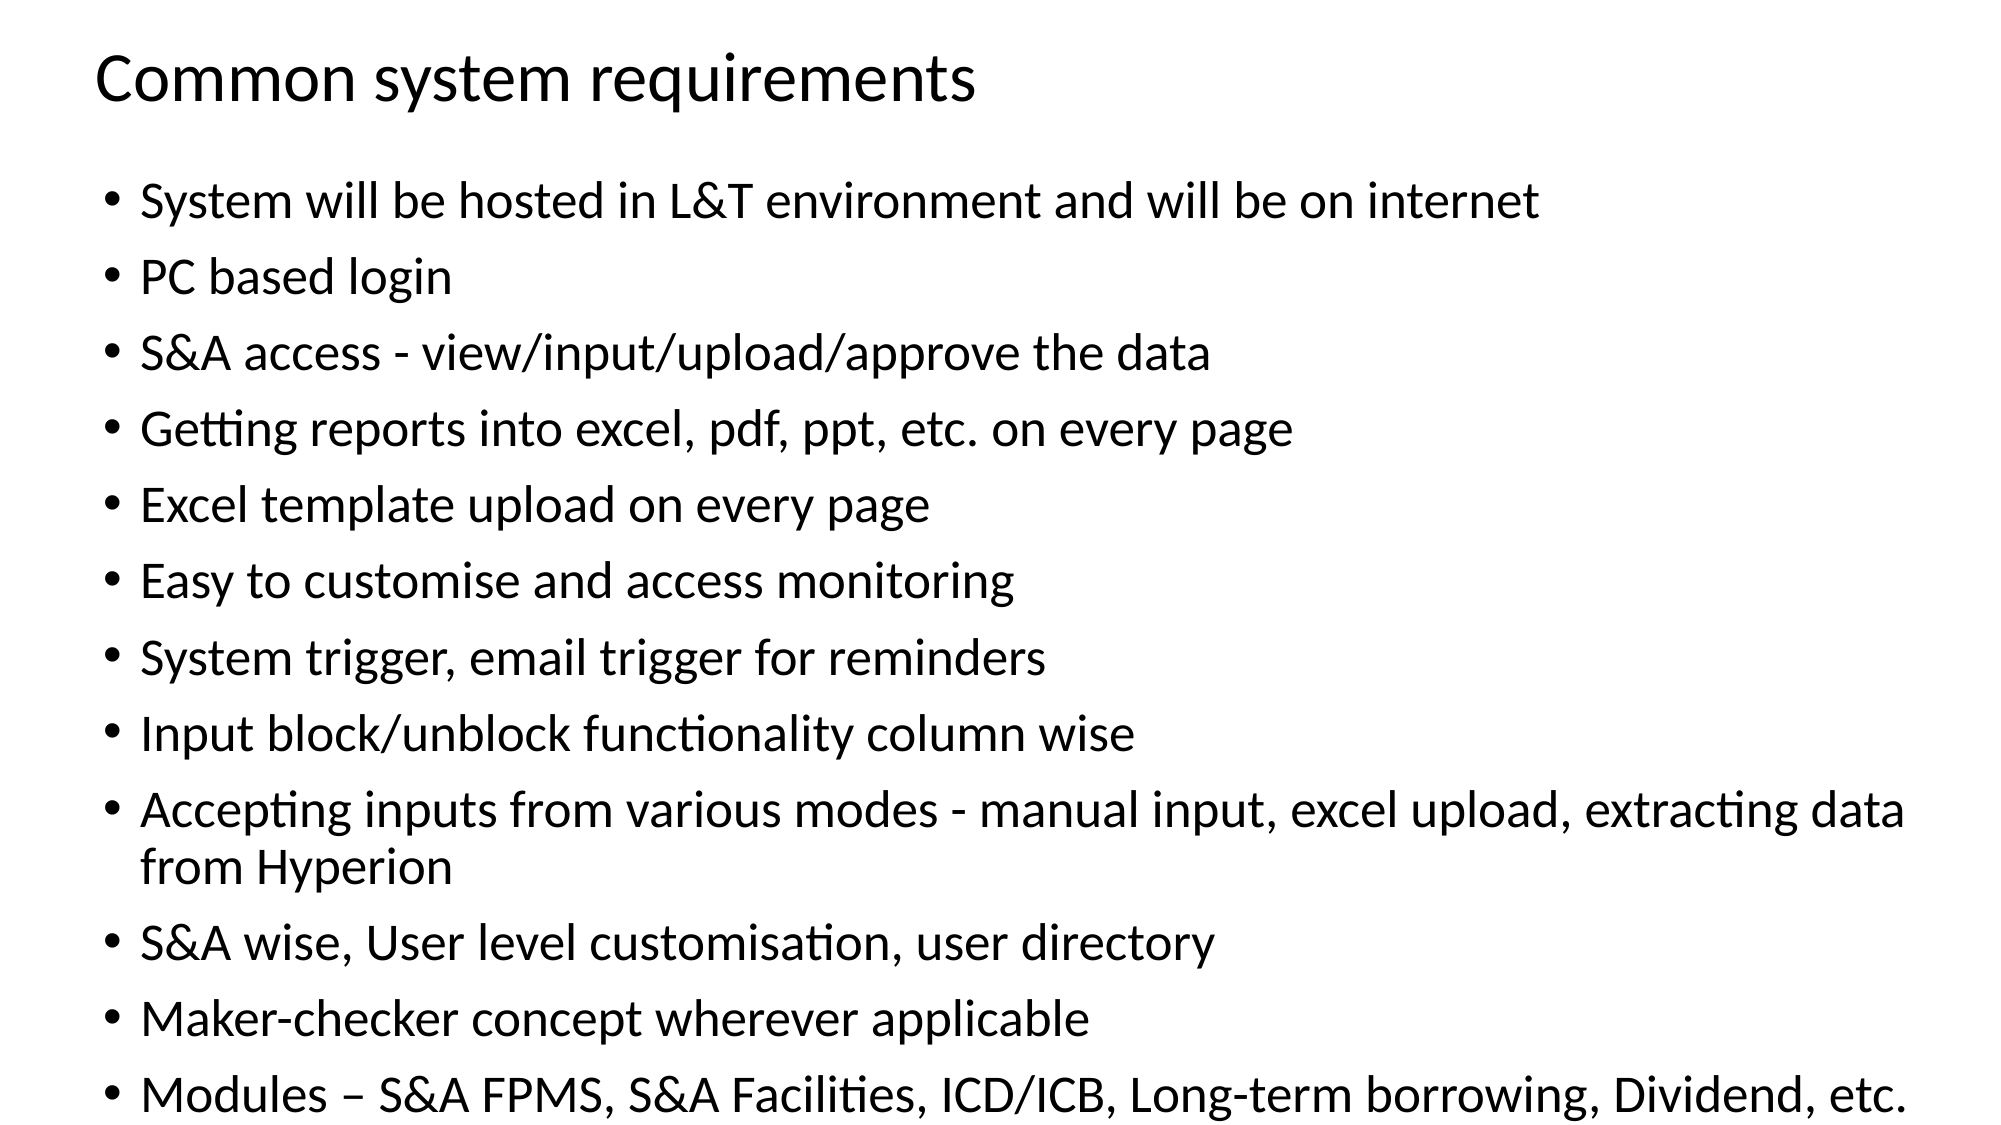

# Common system requirements
System will be hosted in L&T environment and will be on internet
PC based login
S&A access - view/input/upload/approve the data
Getting reports into excel, pdf, ppt, etc. on every page
Excel template upload on every page
Easy to customise and access monitoring
System trigger, email trigger for reminders
Input block/unblock functionality column wise
Accepting inputs from various modes - manual input, excel upload, extracting data from Hyperion
S&A wise, User level customisation, user directory
Maker-checker concept wherever applicable
Modules – S&A FPMS, S&A Facilities, ICD/ICB, Long-term borrowing, Dividend, etc.